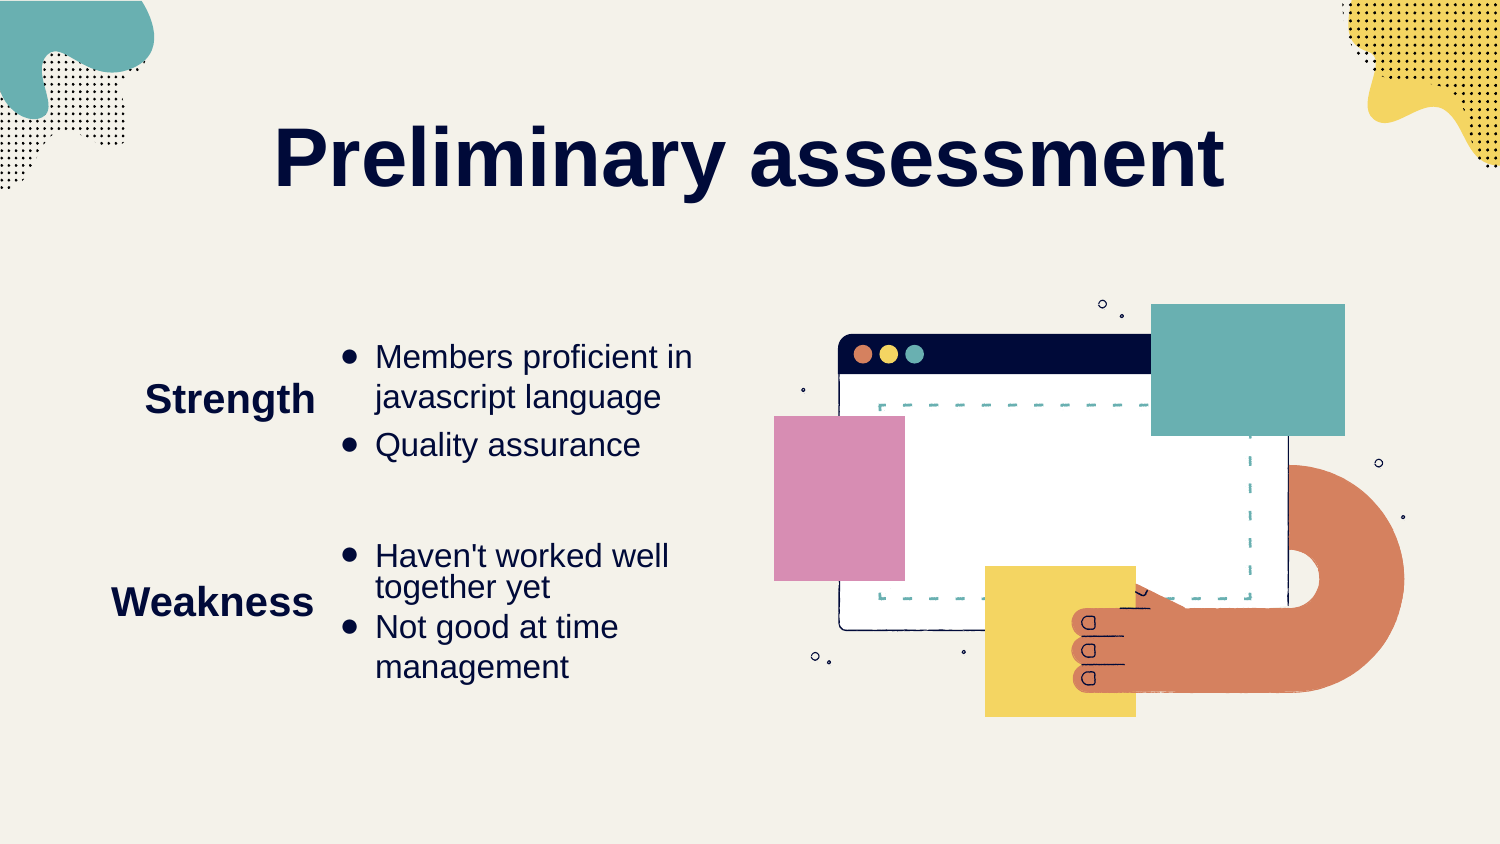

# Preliminary assessment

Members proficient in javascript language
Quality assurance
Strength
Weakness
Haven't worked well together yet
Not good at time management